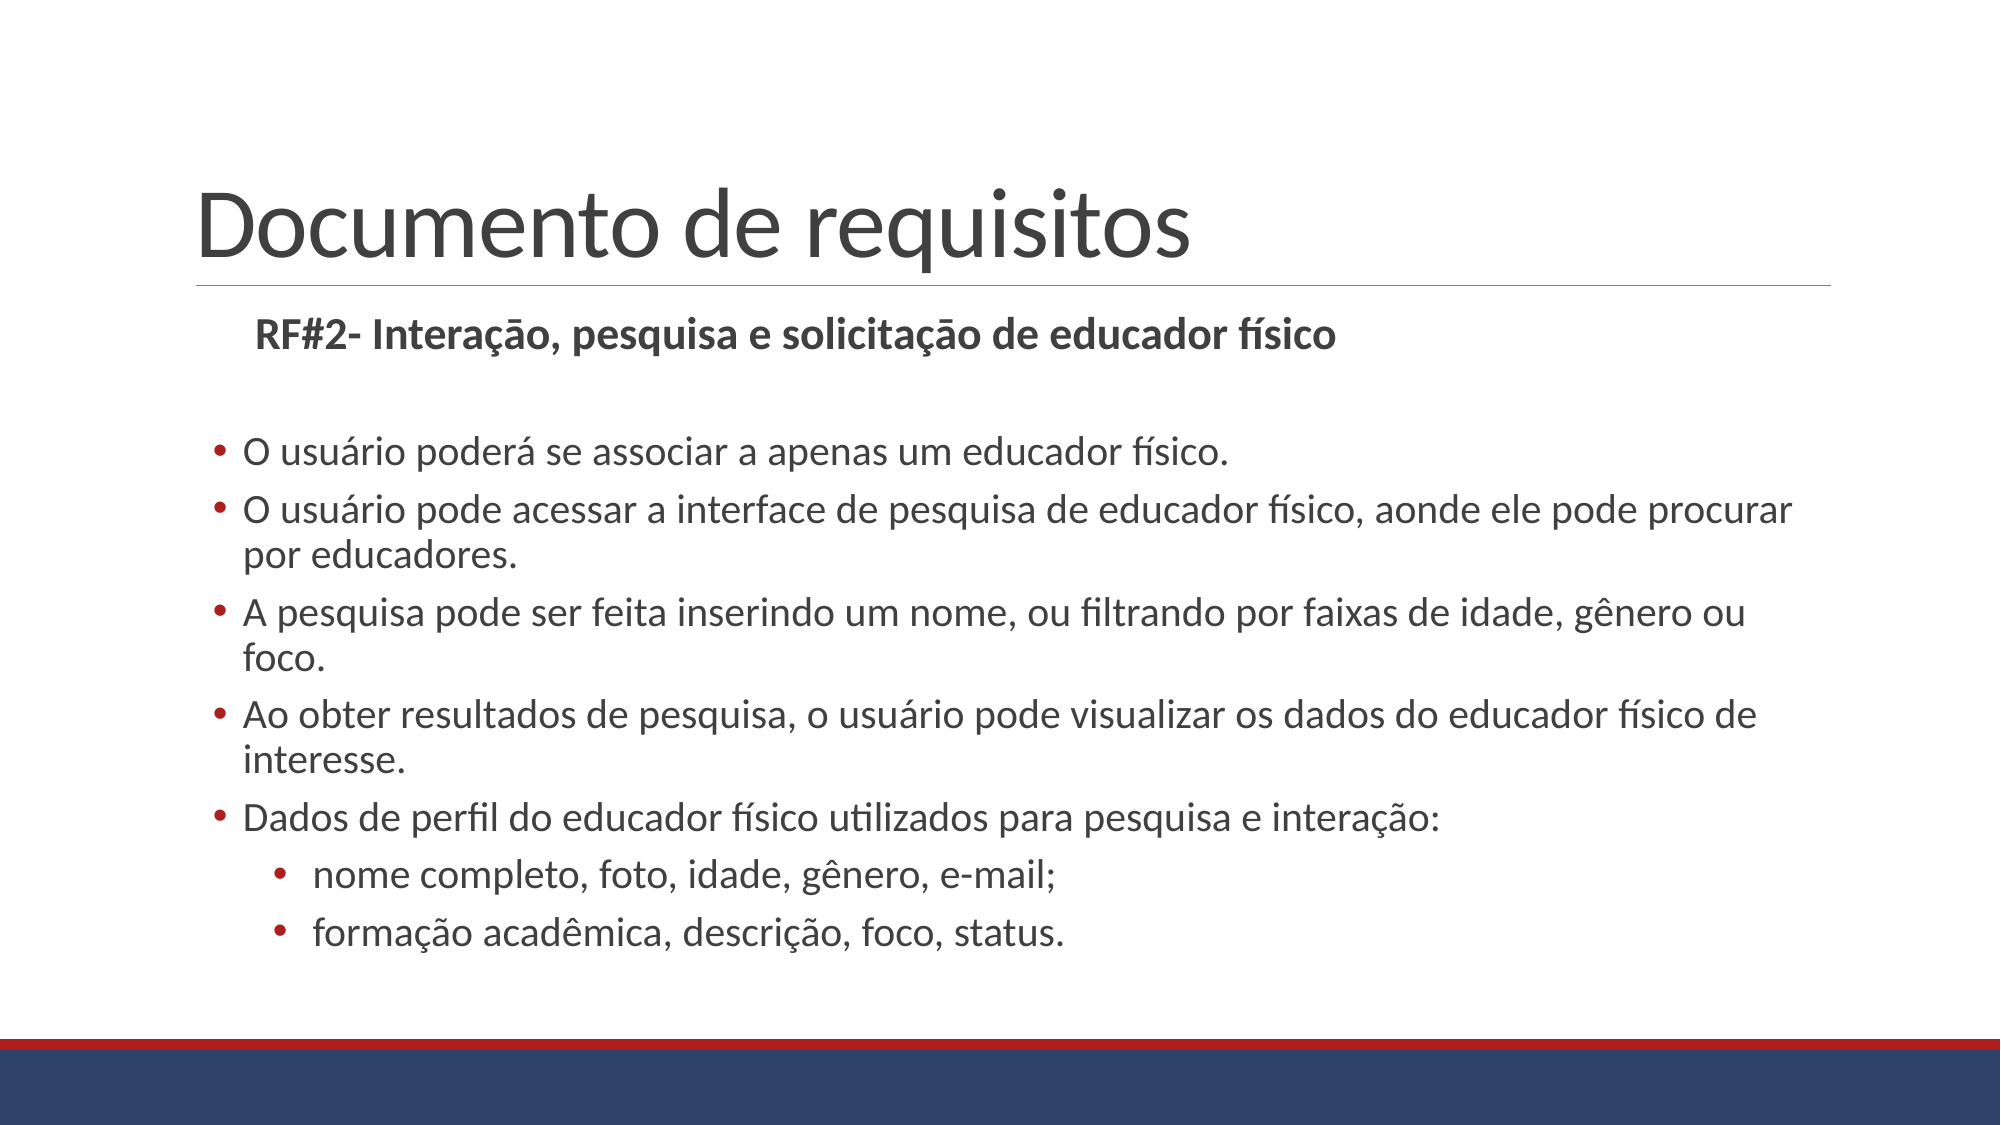

# Documento de requisitos
RF#2- Interaçāo, pesquisa e solicitaçāo de educador físico

O usuário poderá se associar a apenas um educador físico.
O usuário pode acessar a interface de pesquisa de educador físico, aonde ele pode procurar por educadores.
A pesquisa pode ser feita inserindo um nome, ou filtrando por faixas de idade, gênero ou foco.
Ao obter resultados de pesquisa, o usuário pode visualizar os dados do educador físico de interesse.
Dados de perfil do educador físico utilizados para pesquisa e interação:
 nome completo, foto, idade, gênero, e-mail;
 formação acadêmica, descrição, foco, status.